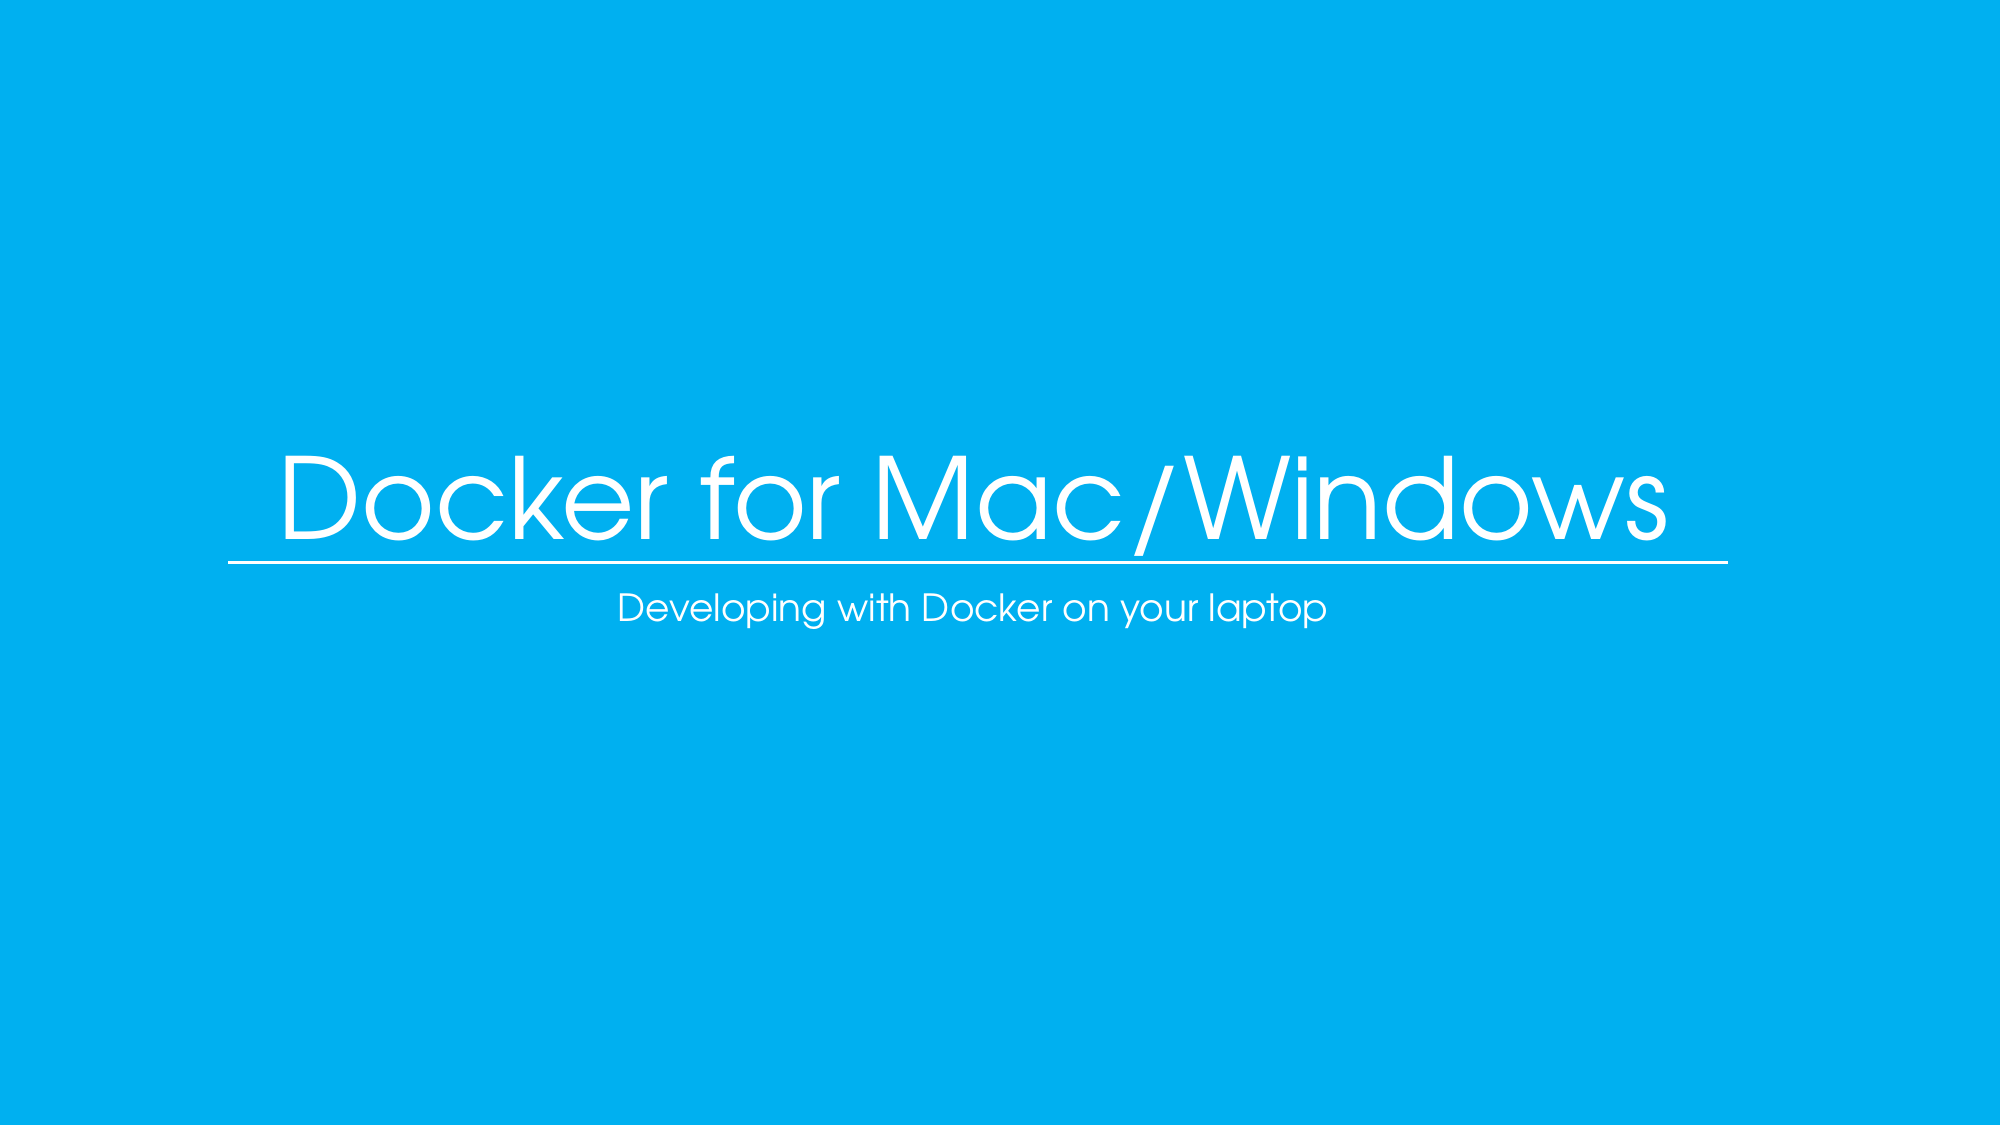

# Docker for Mac/Windows Developing with Docker on your laptop